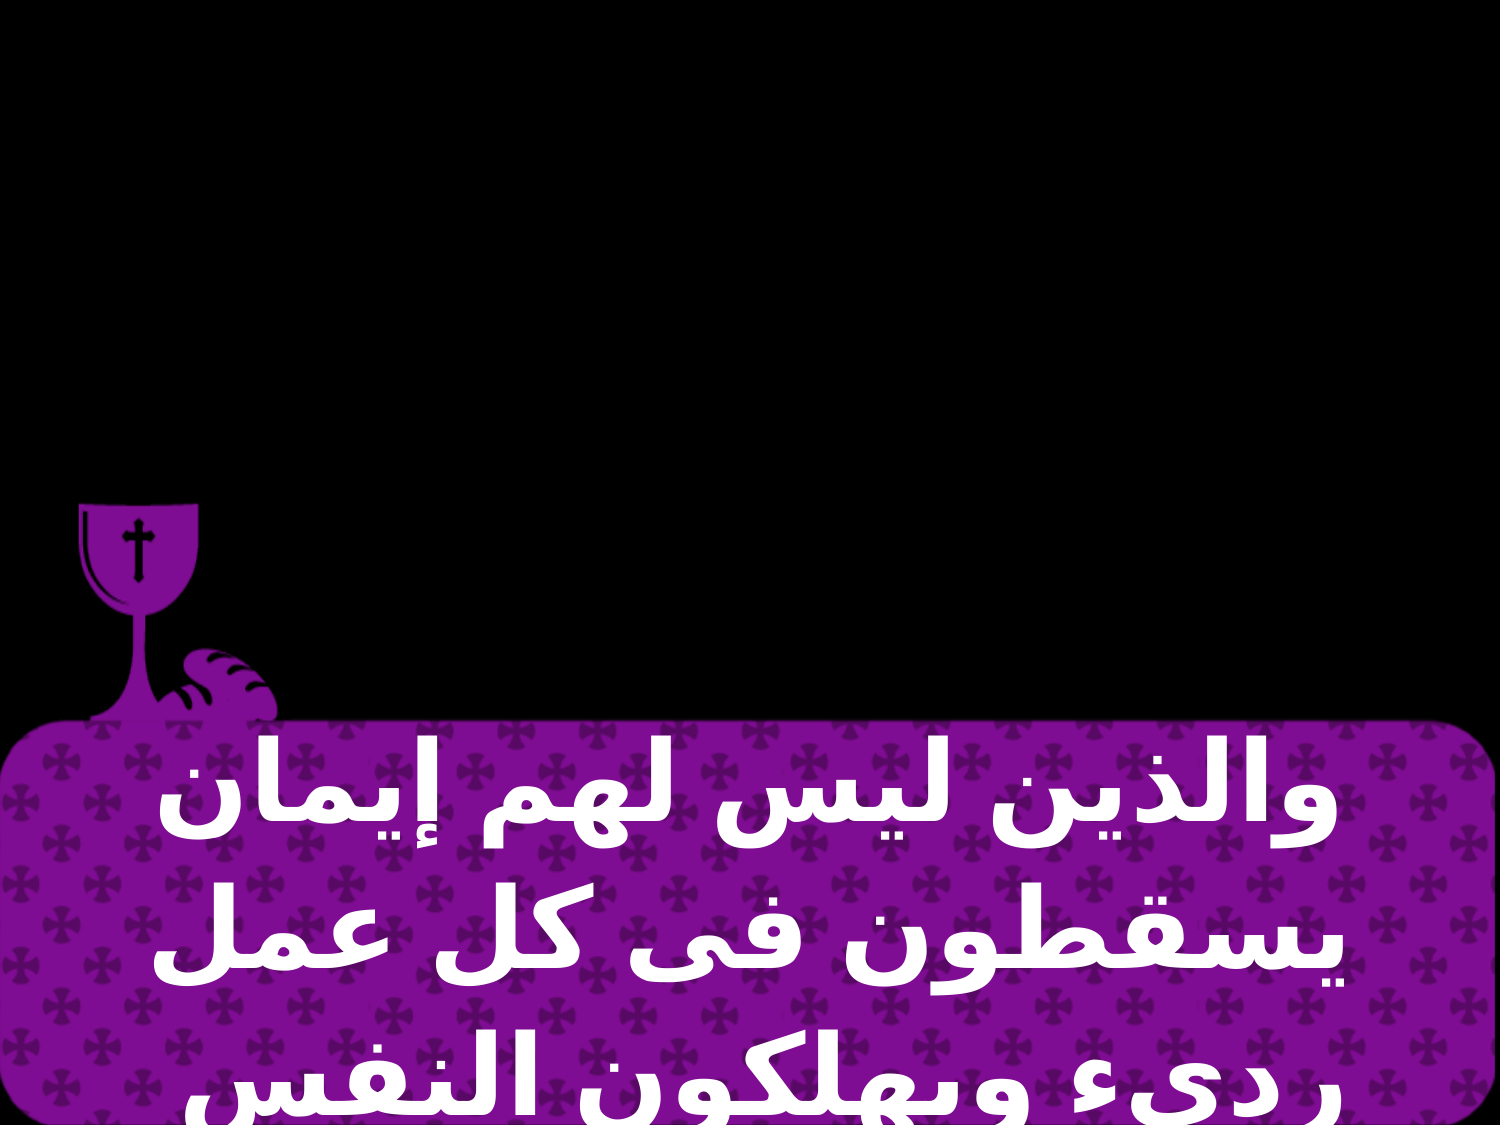

| والذين ليس لهم إيمان يسقطون فى كل عمل ردىء ويهلكون النفس |
| --- |